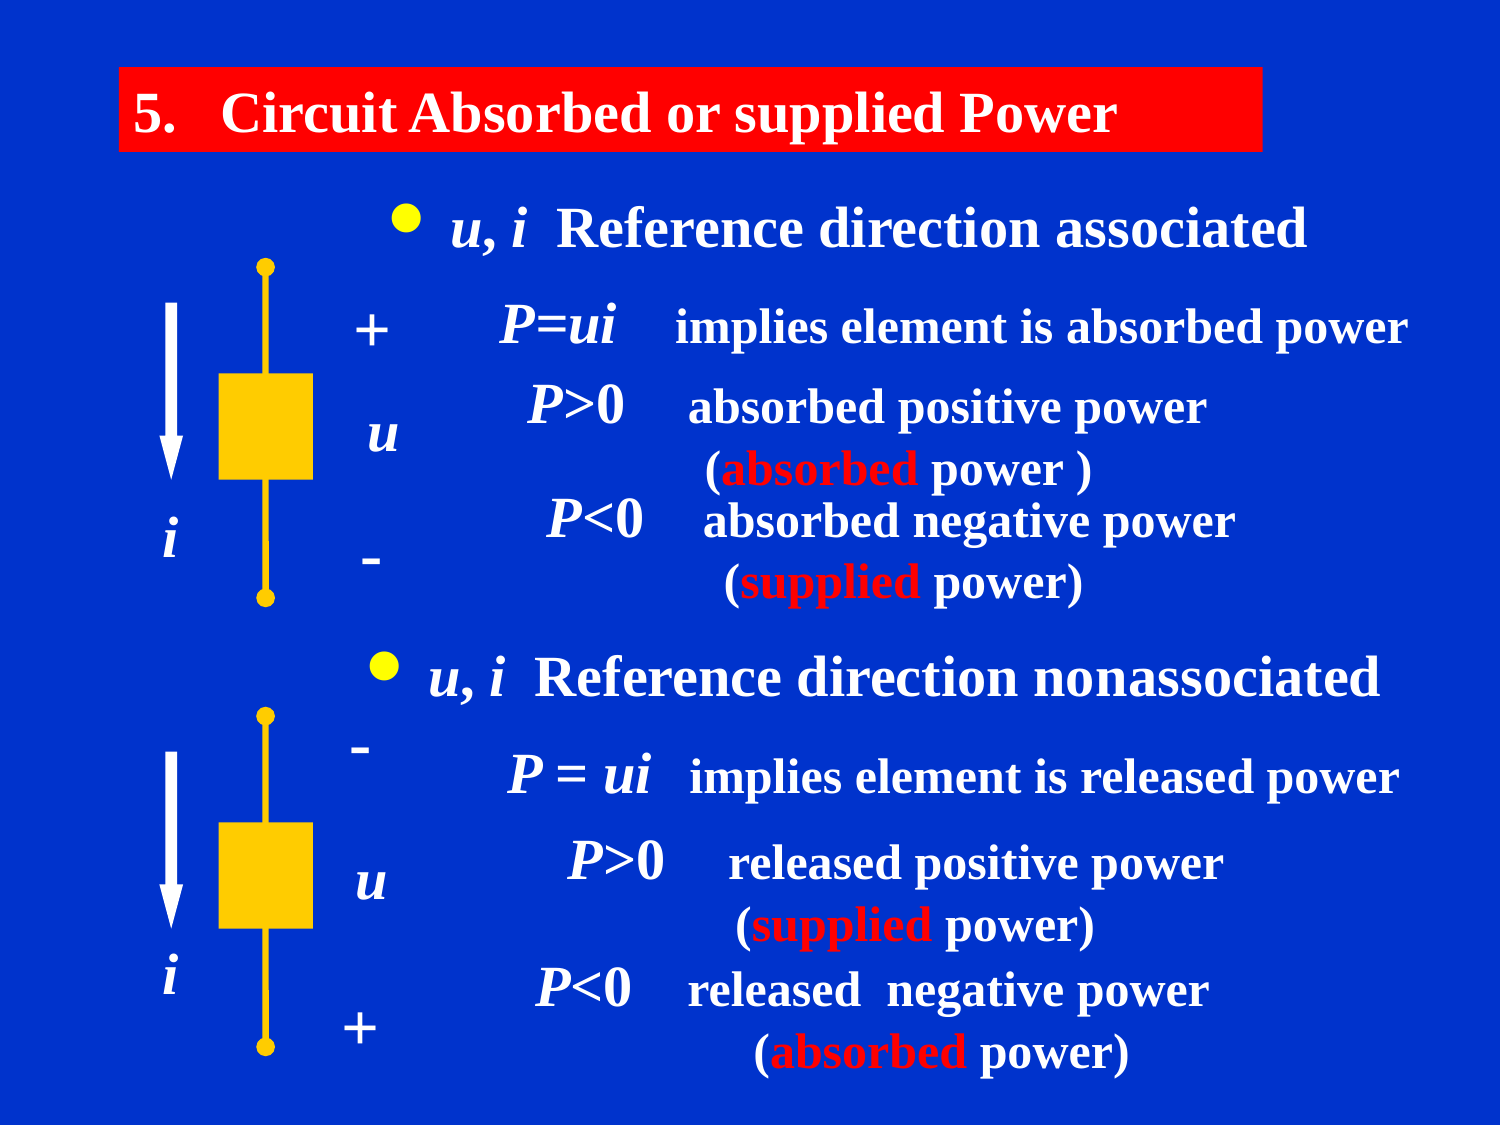

5.   Circuit Absorbed or supplied Power
 u, i  Reference direction associated

+

u
i
-
P=ui    implies element is absorbed power
P>0     absorbed positive power      (absorbed power )
P<0    absorbed negative power   (supplied power)
 u, i  Reference direction nonassociated
-

u
i
+
P = ui   implies element is released power
P>0     released positive power    (supplied power)
P<0    released  negative power            (absorbed power)